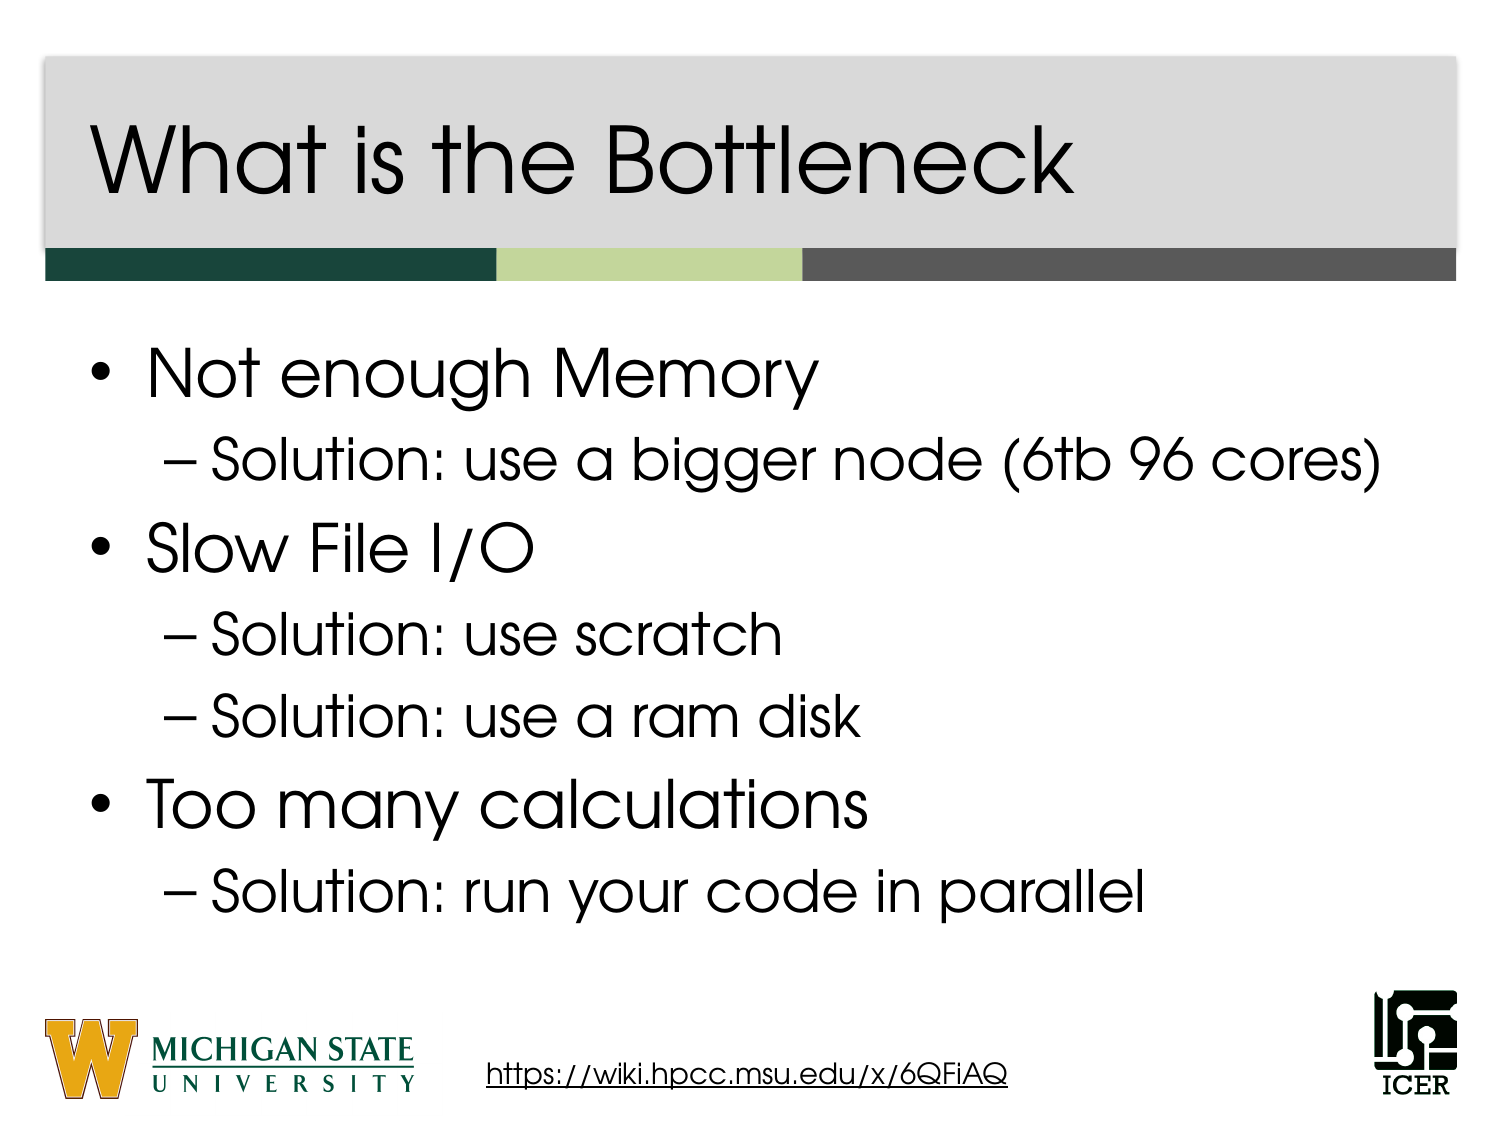

# What is the Bottleneck
Not enough Memory
Solution: use a bigger node (6tb 96 cores)
Slow File I/O
Solution: use scratch
Solution: use a ram disk
Too many calculations
Solution: run your code in parallel